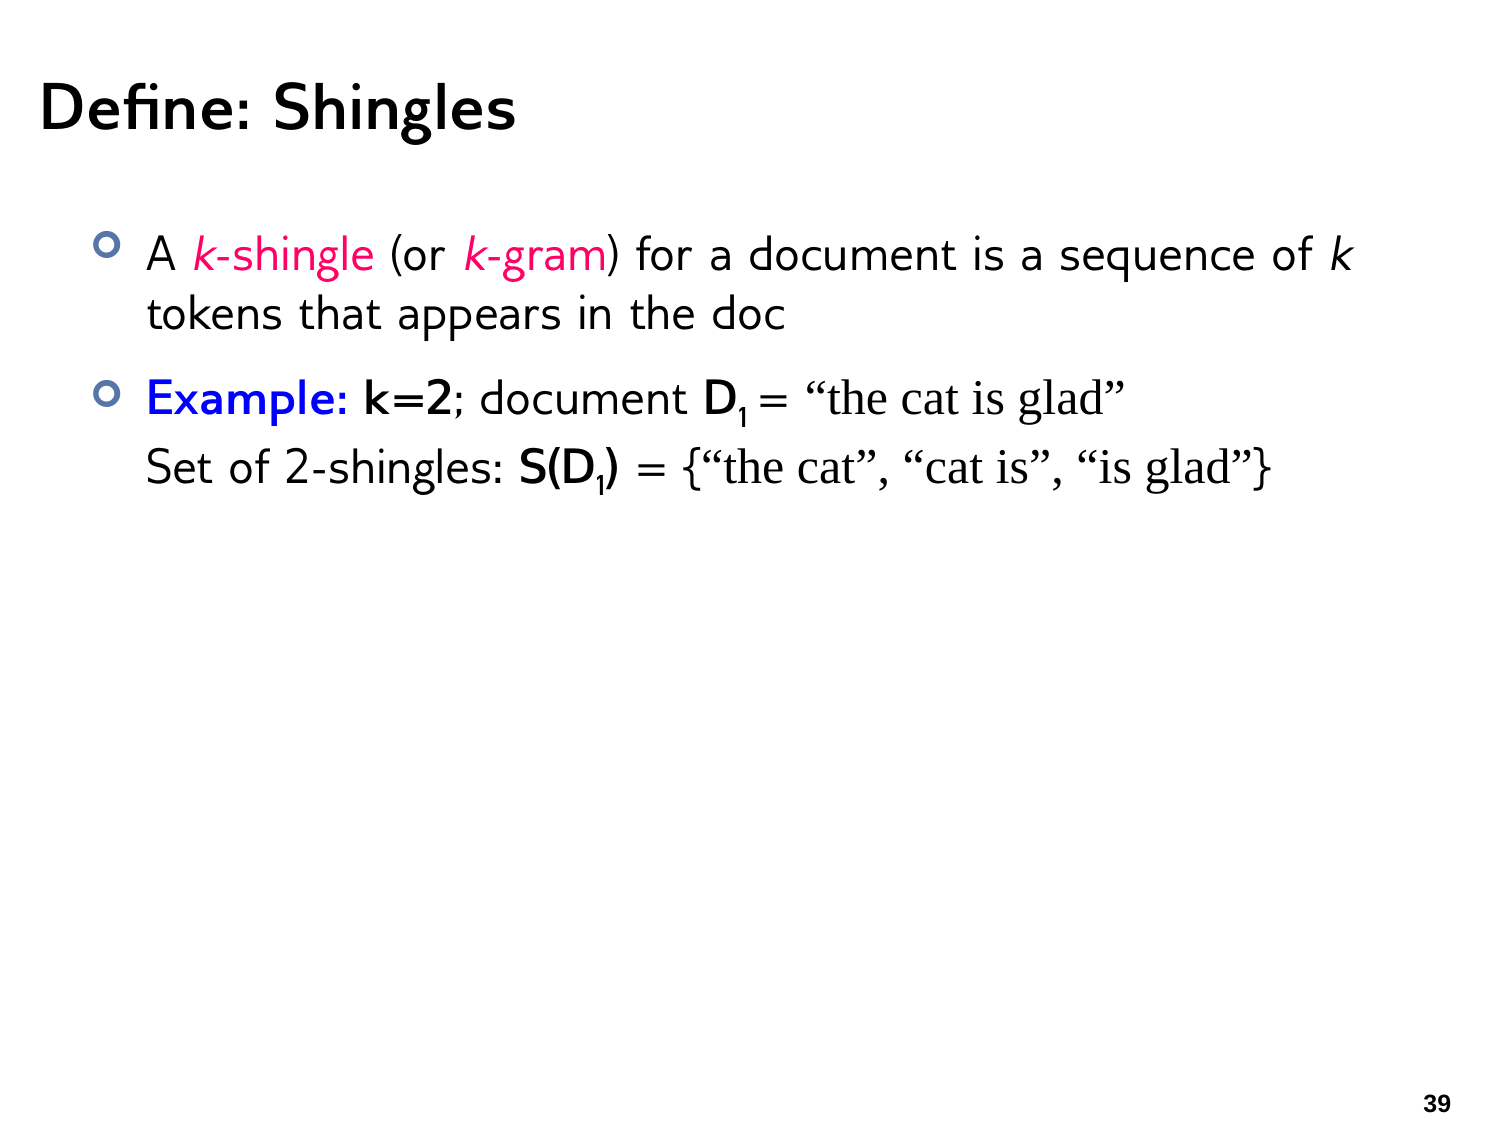

# Define: Shingles
A k-shingle (or k-gram) for a document is a sequence of k tokens that appears in the doc
Example: k=2; document D1 = “the cat is glad”
Set of 2-shingles: S(D1) = {“the cat”, “cat is”, “is glad”}
J. Leskovec, A. Rajaraman, J. Ullman: Mining of Massive Datasets, http://www.mmds.org
39